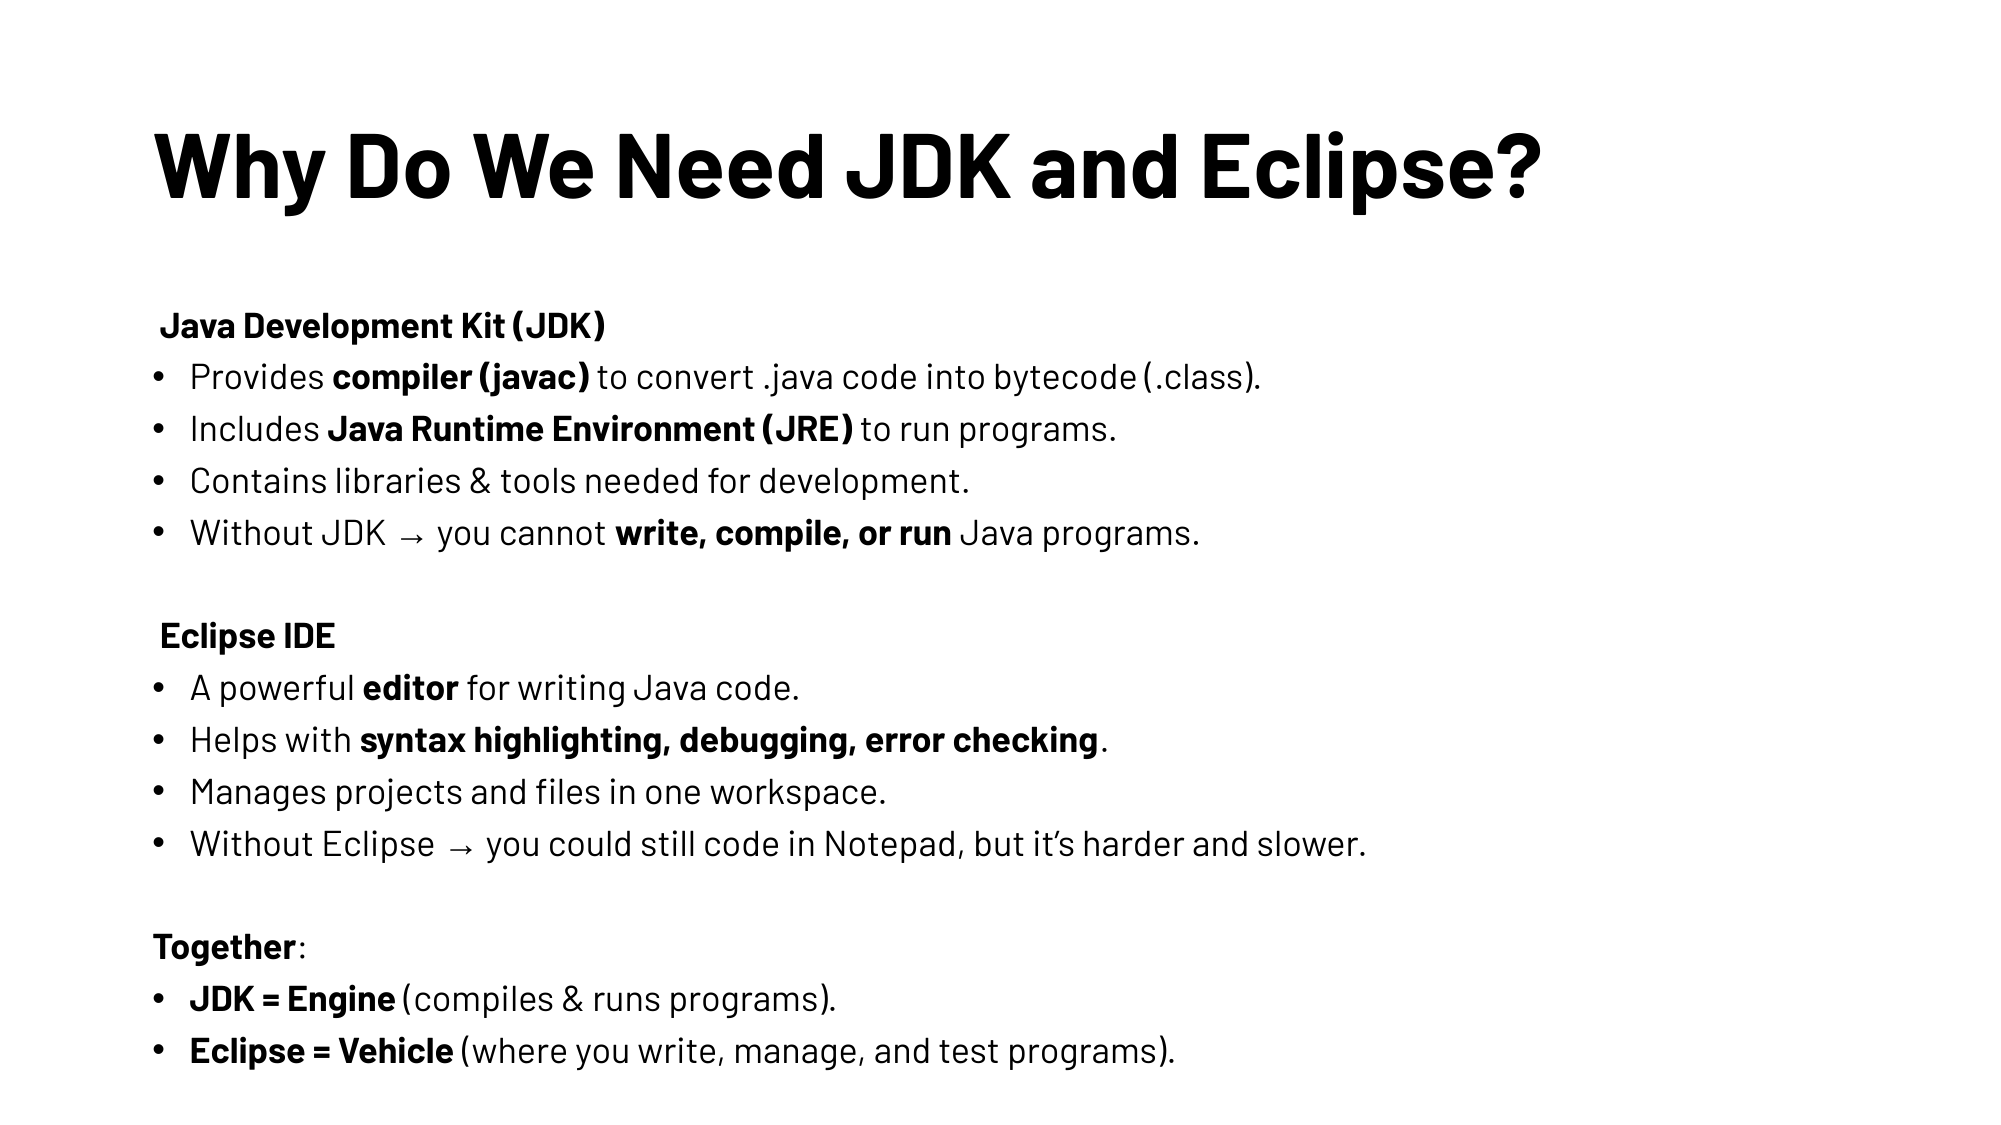

# Why Do We Need JDK and Eclipse?
 Java Development Kit (JDK)
Provides compiler (javac) to convert .java code into bytecode (.class).
Includes Java Runtime Environment (JRE) to run programs.
Contains libraries & tools needed for development.
Without JDK → you cannot write, compile, or run Java programs.

 Eclipse IDE
A powerful editor for writing Java code.
Helps with syntax highlighting, debugging, error checking.
Manages projects and files in one workspace.
Without Eclipse → you could still code in Notepad, but it’s harder and slower.

Together:
JDK = Engine (compiles & runs programs).
Eclipse = Vehicle (where you write, manage, and test programs).